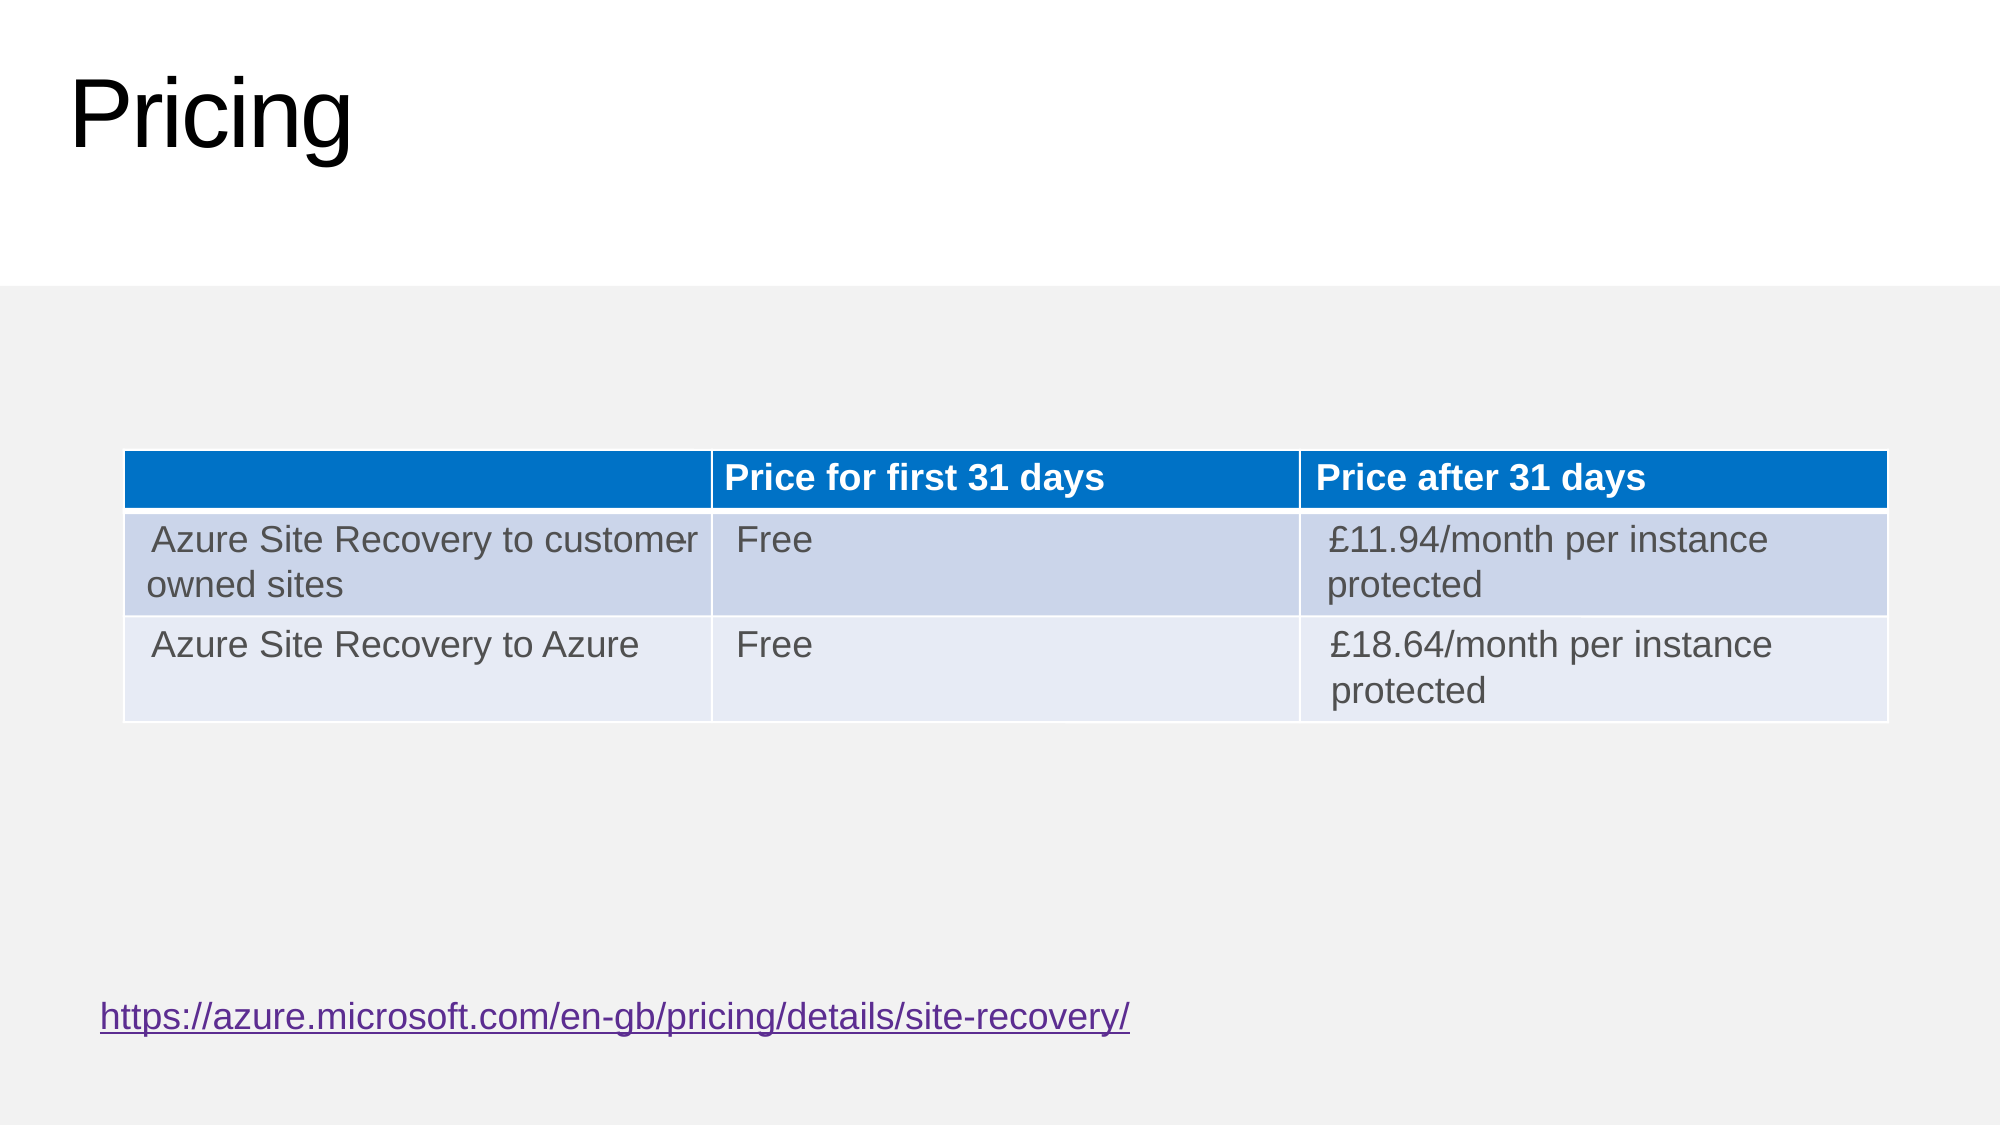

# Pricing

Price for first 31 days
Price after 31 days

Azure Site Recovery to customer
-
Free
£11.94/month per instance
owned sites
protected

Azure Site Recovery to Azure
Free
£18.64/month per instance
protected

https://azure.microsoft.com/en-gb/pricing/details/site-recovery/